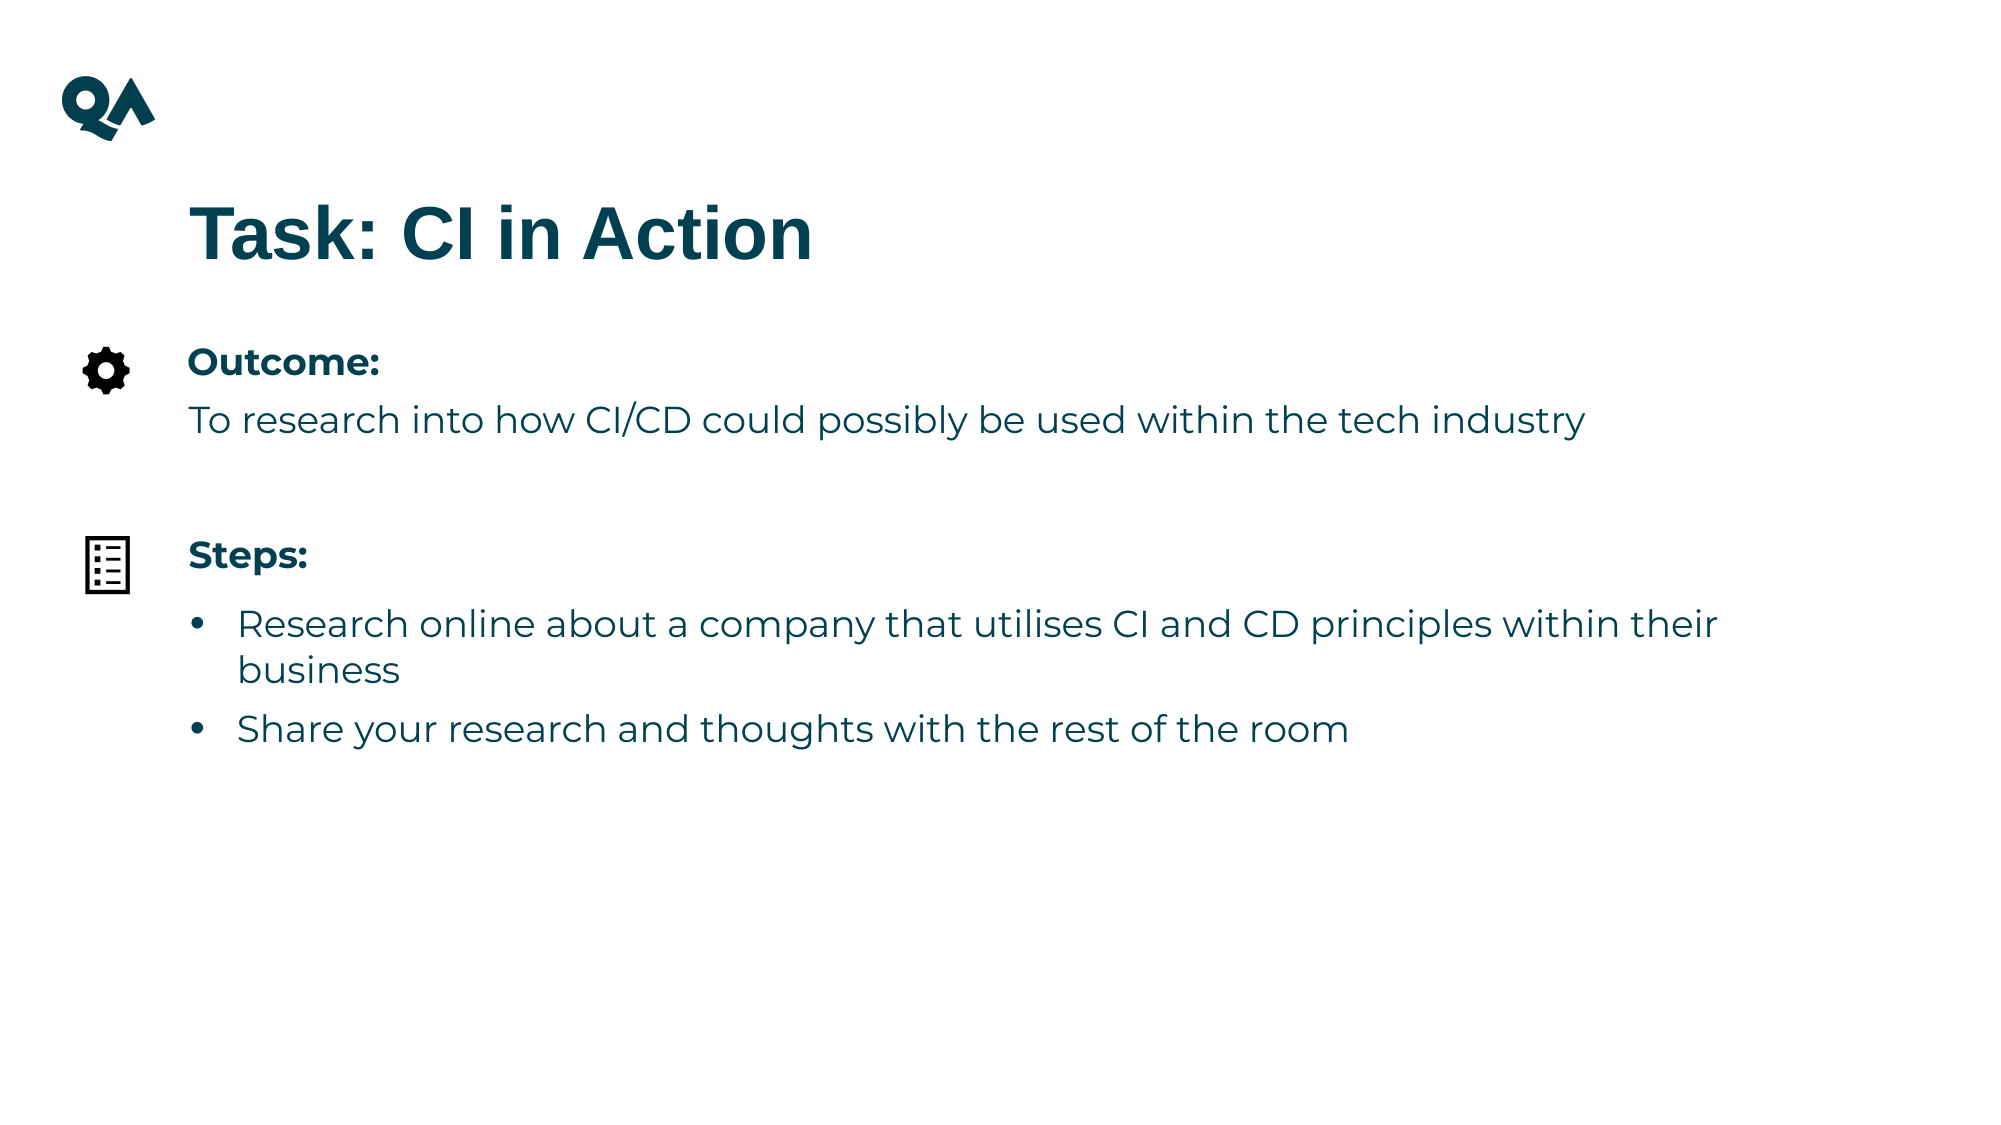

# Task: CI in Action
To research into how CI/CD could possibly be used within the tech industry
Research online about a company that utilises CI and CD principles within their business
Share your research and thoughts with the rest of the room